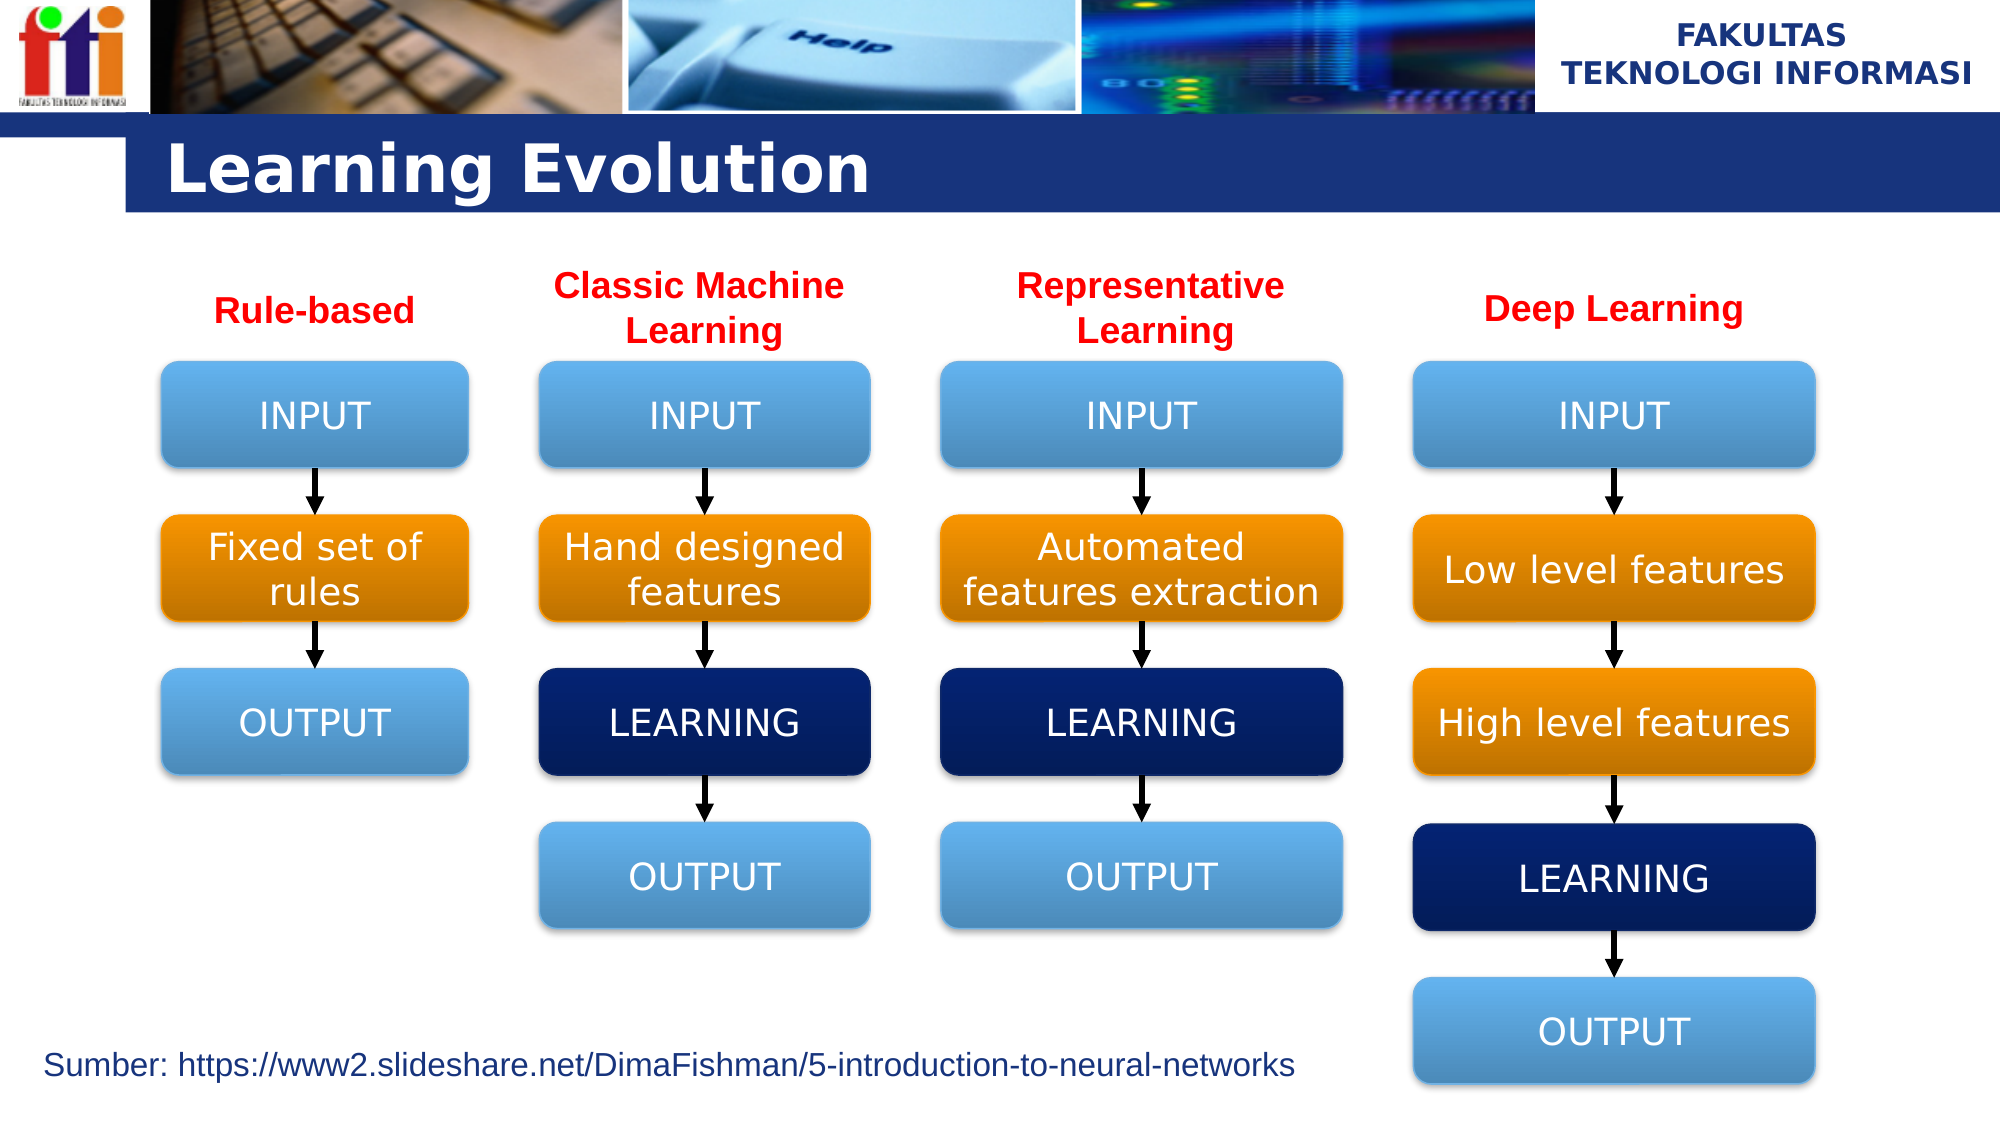

# Learning Evolution
Classic Machine
Learning
INPUT
Hand designed features
LEARNING
OUTPUT
Representative
Learning
INPUT
Automated features extraction
LEARNING
OUTPUT
Deep Learning
INPUT
Low level features
High level features
LEARNING
OUTPUT
Rule-based
INPUT
Fixed set of rules
OUTPUT
Sumber: https://www2.slideshare.net/DimaFishman/5-introduction-to-neural-networks